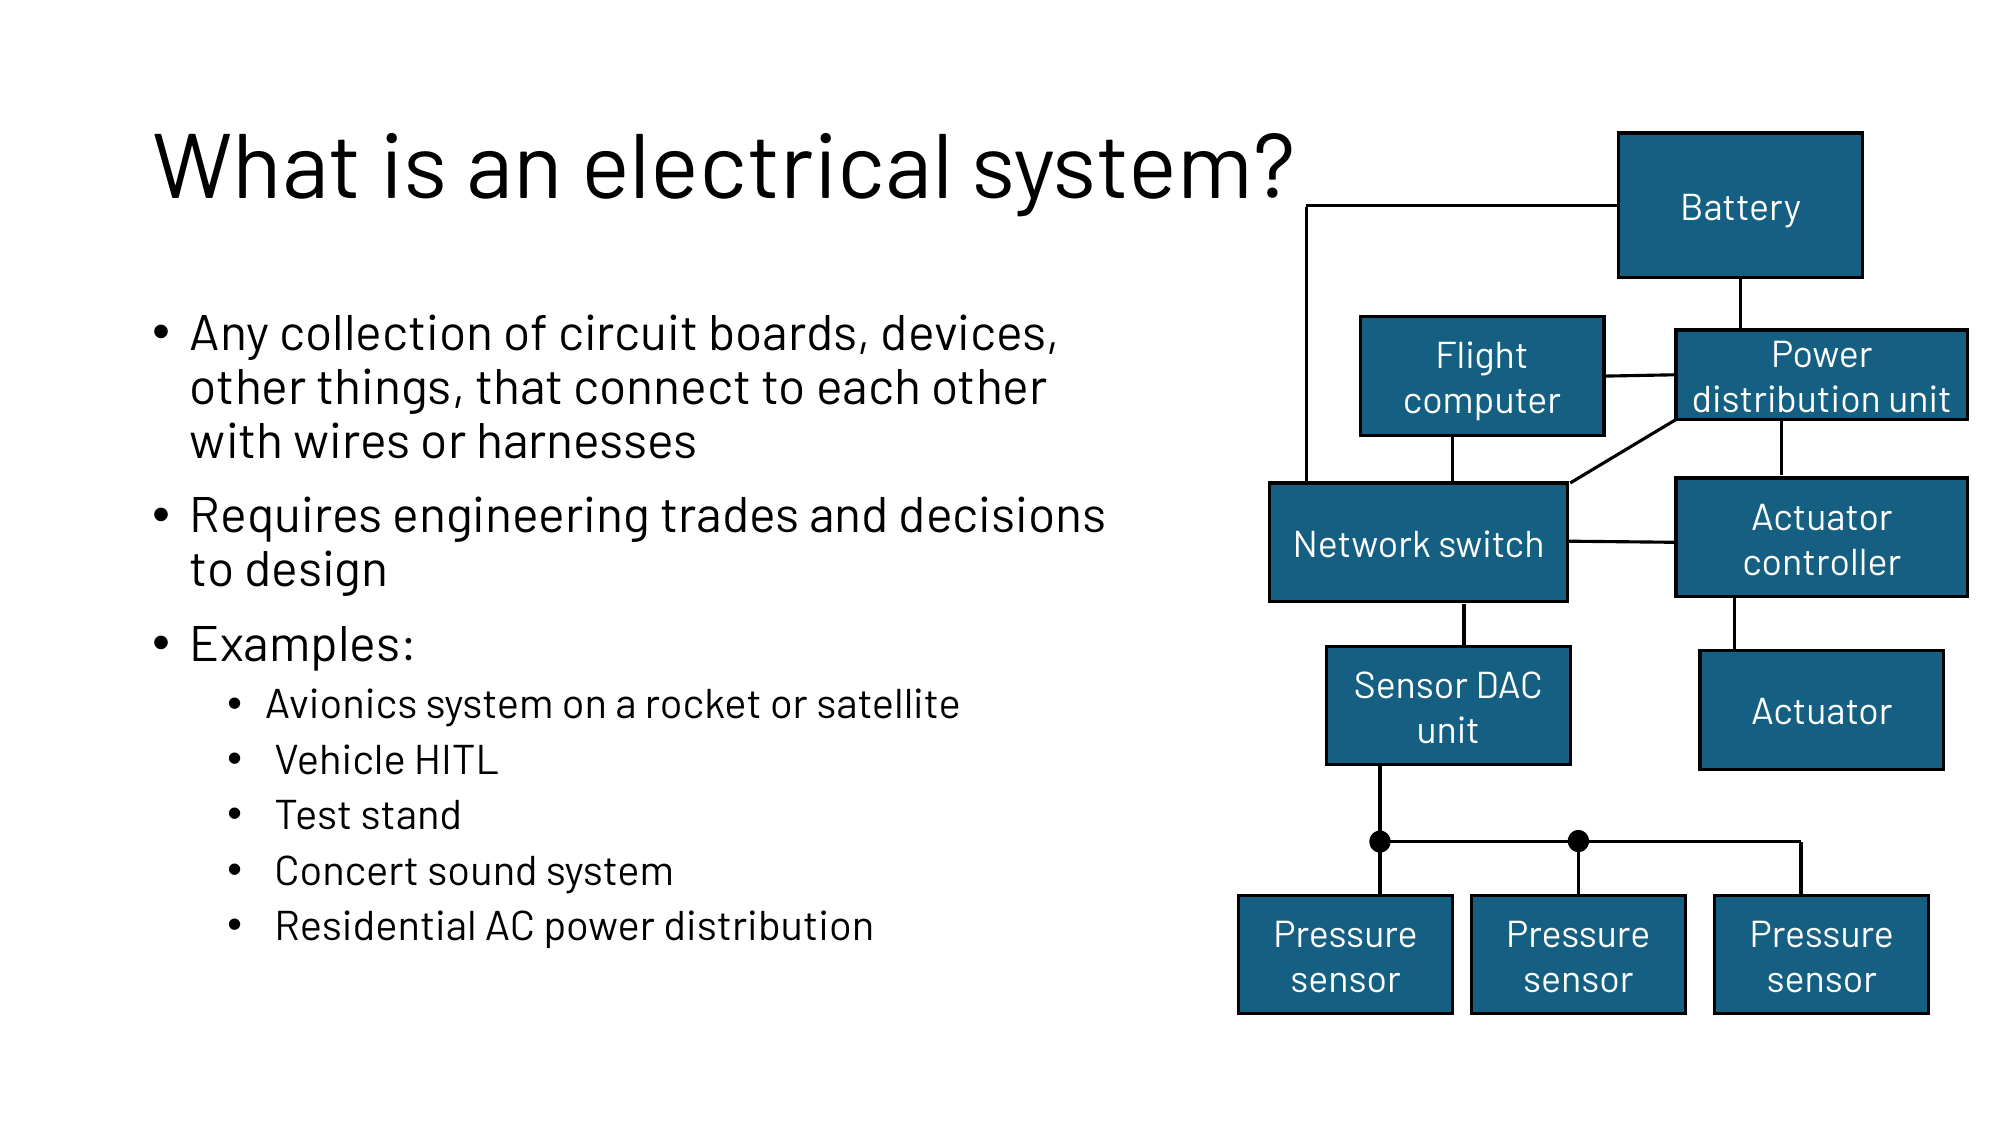

# What is an electrical system?
Battery
Any collection of circuit boards, devices, other things, that connect to each other with wires or harnesses
Requires engineering trades and decisions to design
Examples:
Avionics system on a rocket or satellite
Vehicle HITL
Test stand
Concert sound system
Residential AC power distribution

Flight computer
Power distribution unit
Actuator controller
Network switch
Sensor DAC unit
Actuator

Pressure sensor
Pressure sensor
Pressure sensor